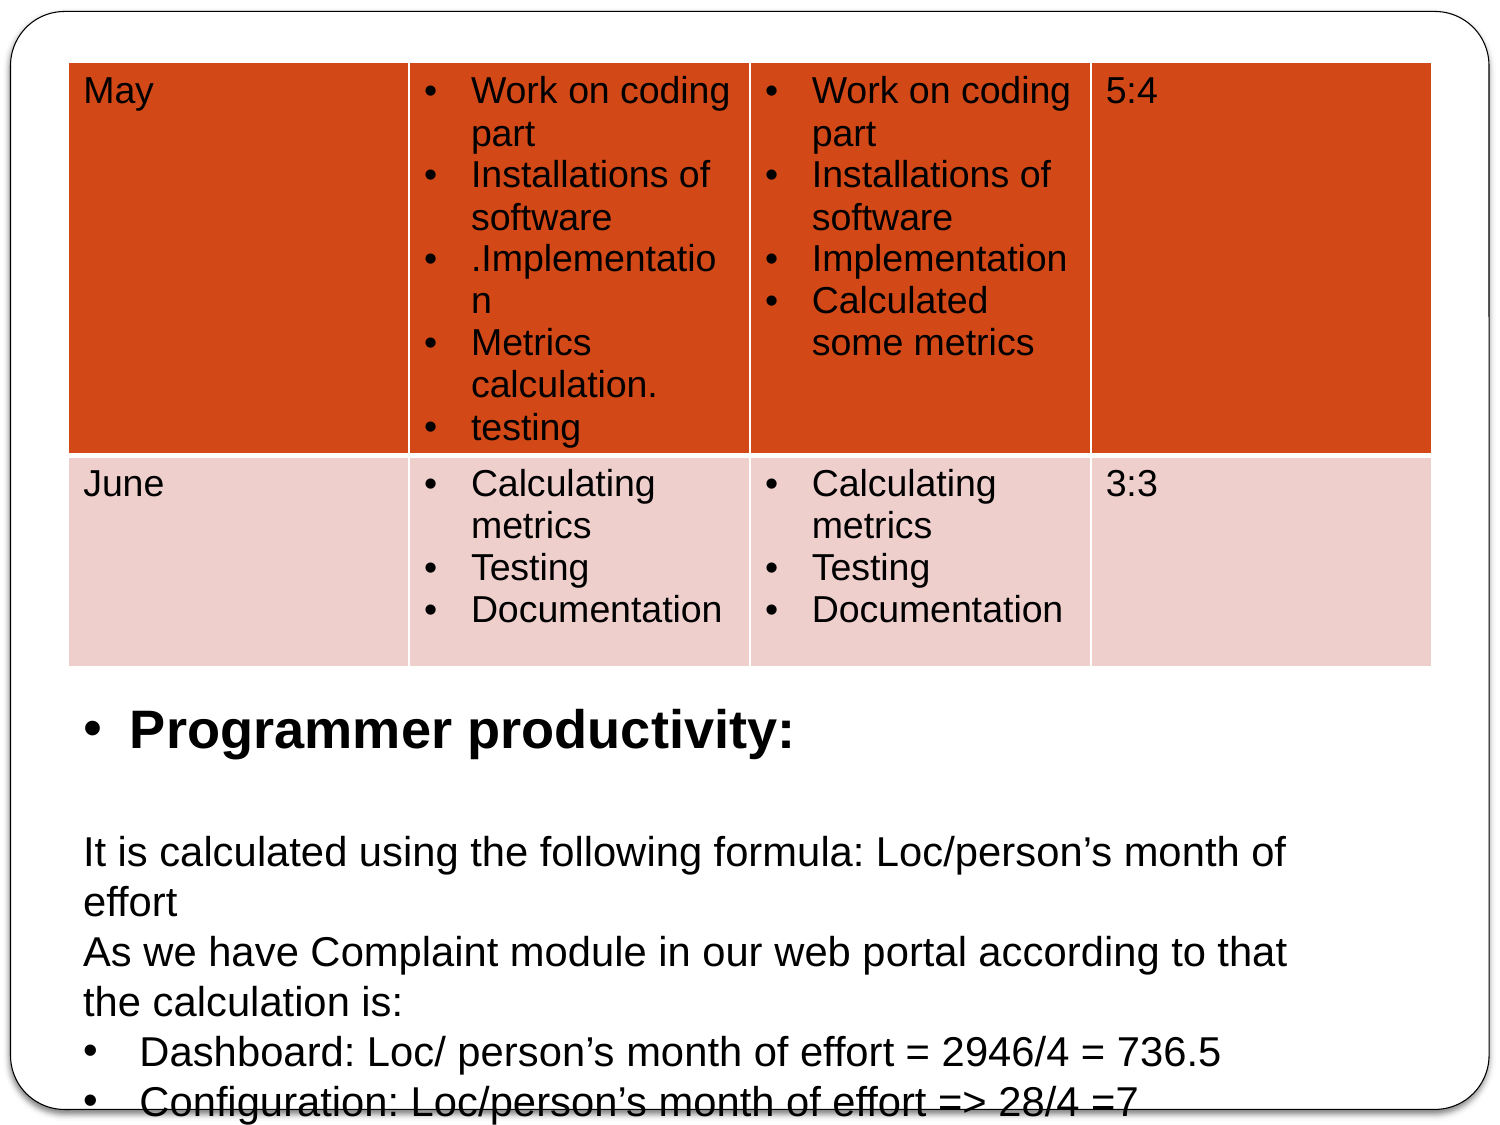

| May | Work on coding part Installations of software .Implementation Metrics calculation. testing | Work on coding part Installations of software Implementation Calculated some metrics | 5:4 |
| --- | --- | --- | --- |
| June | Calculating metrics Testing Documentation | Calculating metrics Testing Documentation | 3:3 |
Programmer productivity:

It is calculated using the following formula: Loc/person’s month of effort
As we have Complaint module in our web portal according to that the calculation is:
Dashboard: Loc/ person’s month of effort = 2946/4 = 736.5
Configuration: Loc/person’s month of effort => 28/4 =7
Javascript used in portal: Loc/person’s month of effort => 1794/4 =448.5